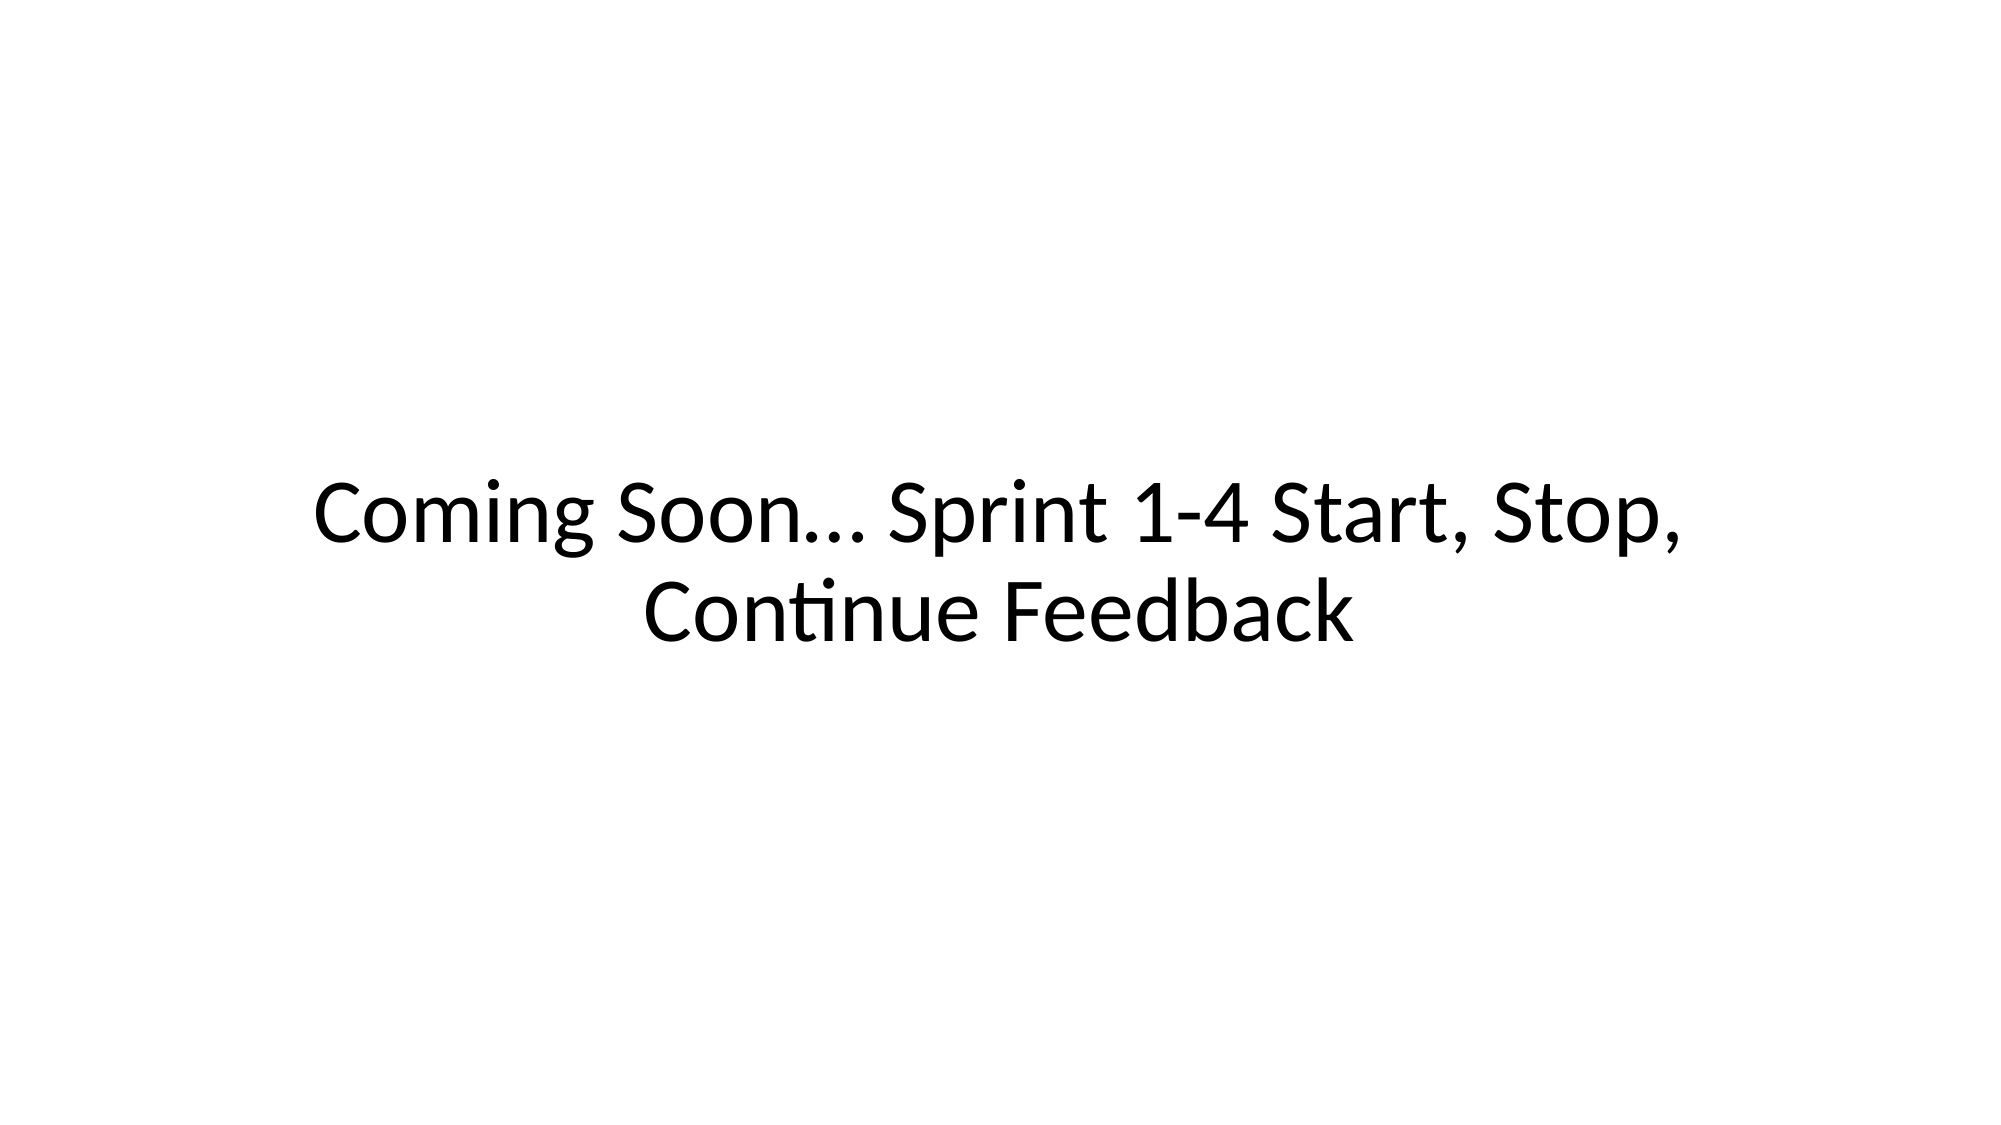

# Coming Soon… Sprint 1-4 Start, Stop, Continue Feedback